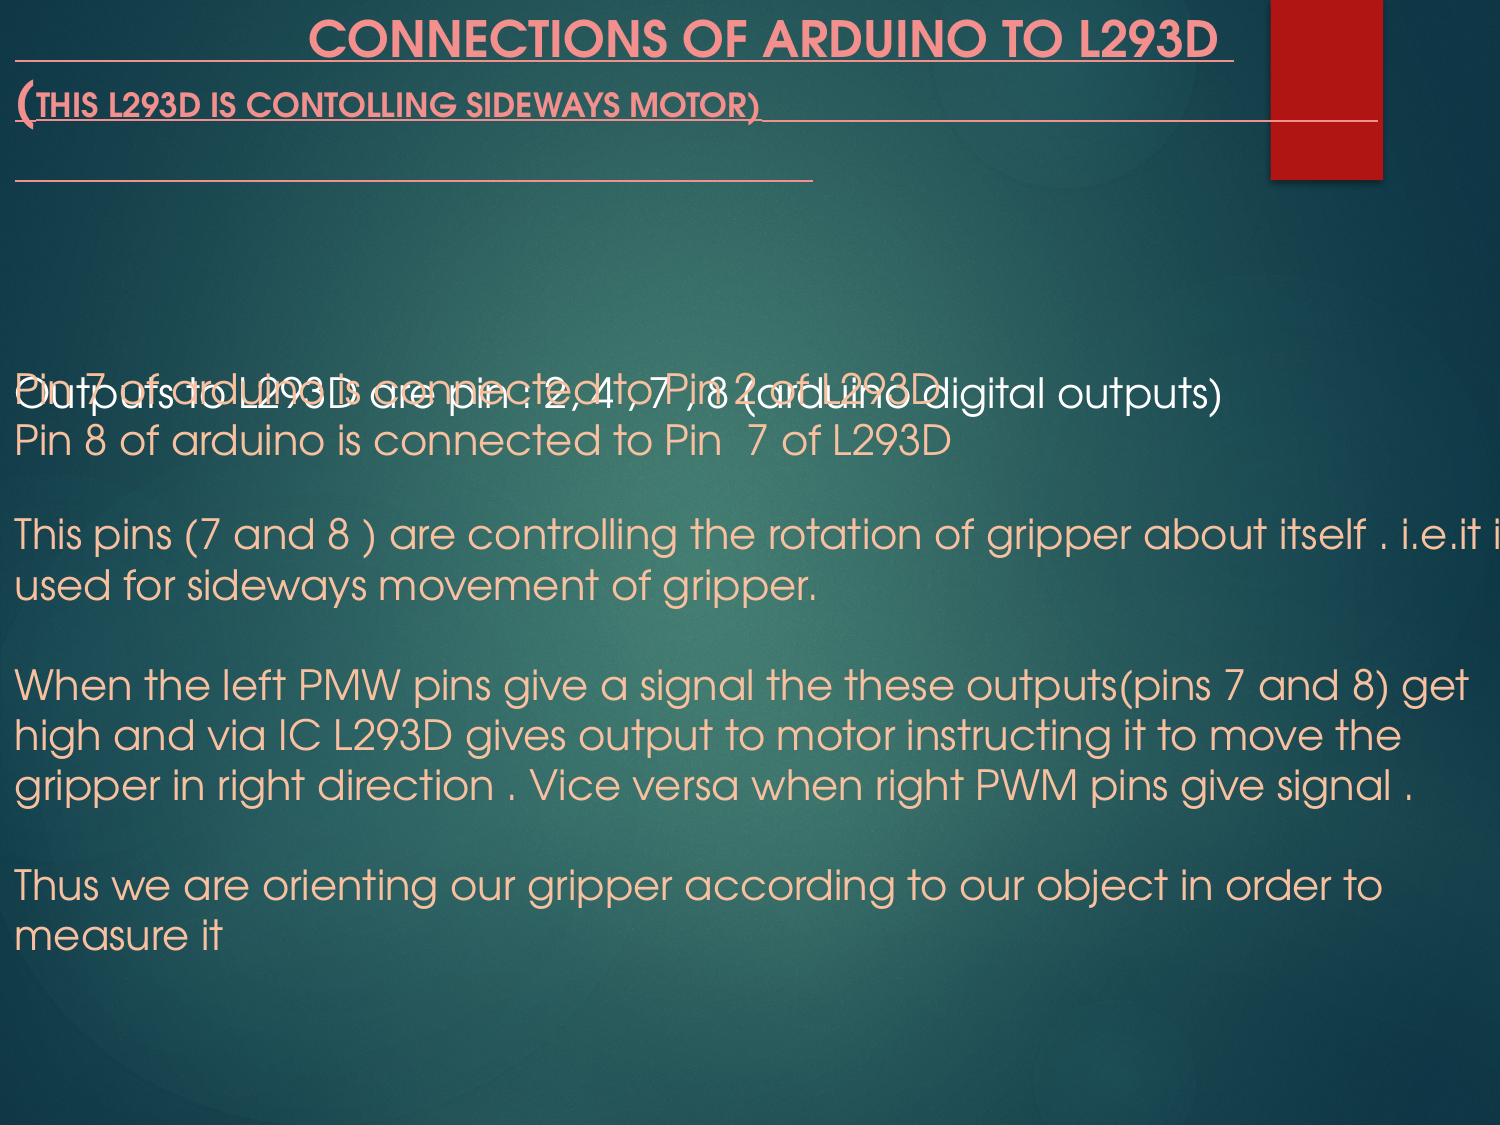

CONNECTIONS OF ARDUINO TO L293D
(THIS L293D IS CONTOLLING SIDEWAYS MOTOR)

Outputs to L293D are pin : 2, 4 , 7 , 8 (arduino digital outputs)

Pin 7 of arduino is connected to Pin 2 of L293D
Pin 8 of arduino is connected to Pin  7 of L293D

This pins (7 and 8 ) are controlling the rotation of gripper about itself . i.e.it is used for sideways movement of gripper.

When the left PMW pins give a signal the these outputs(pins 7 and 8) get high and via IC L293D gives output to motor instructing it to move the gripper in right direction . Vice versa when right PWM pins give signal .

Thus we are orienting our gripper according to our object in order to measure it